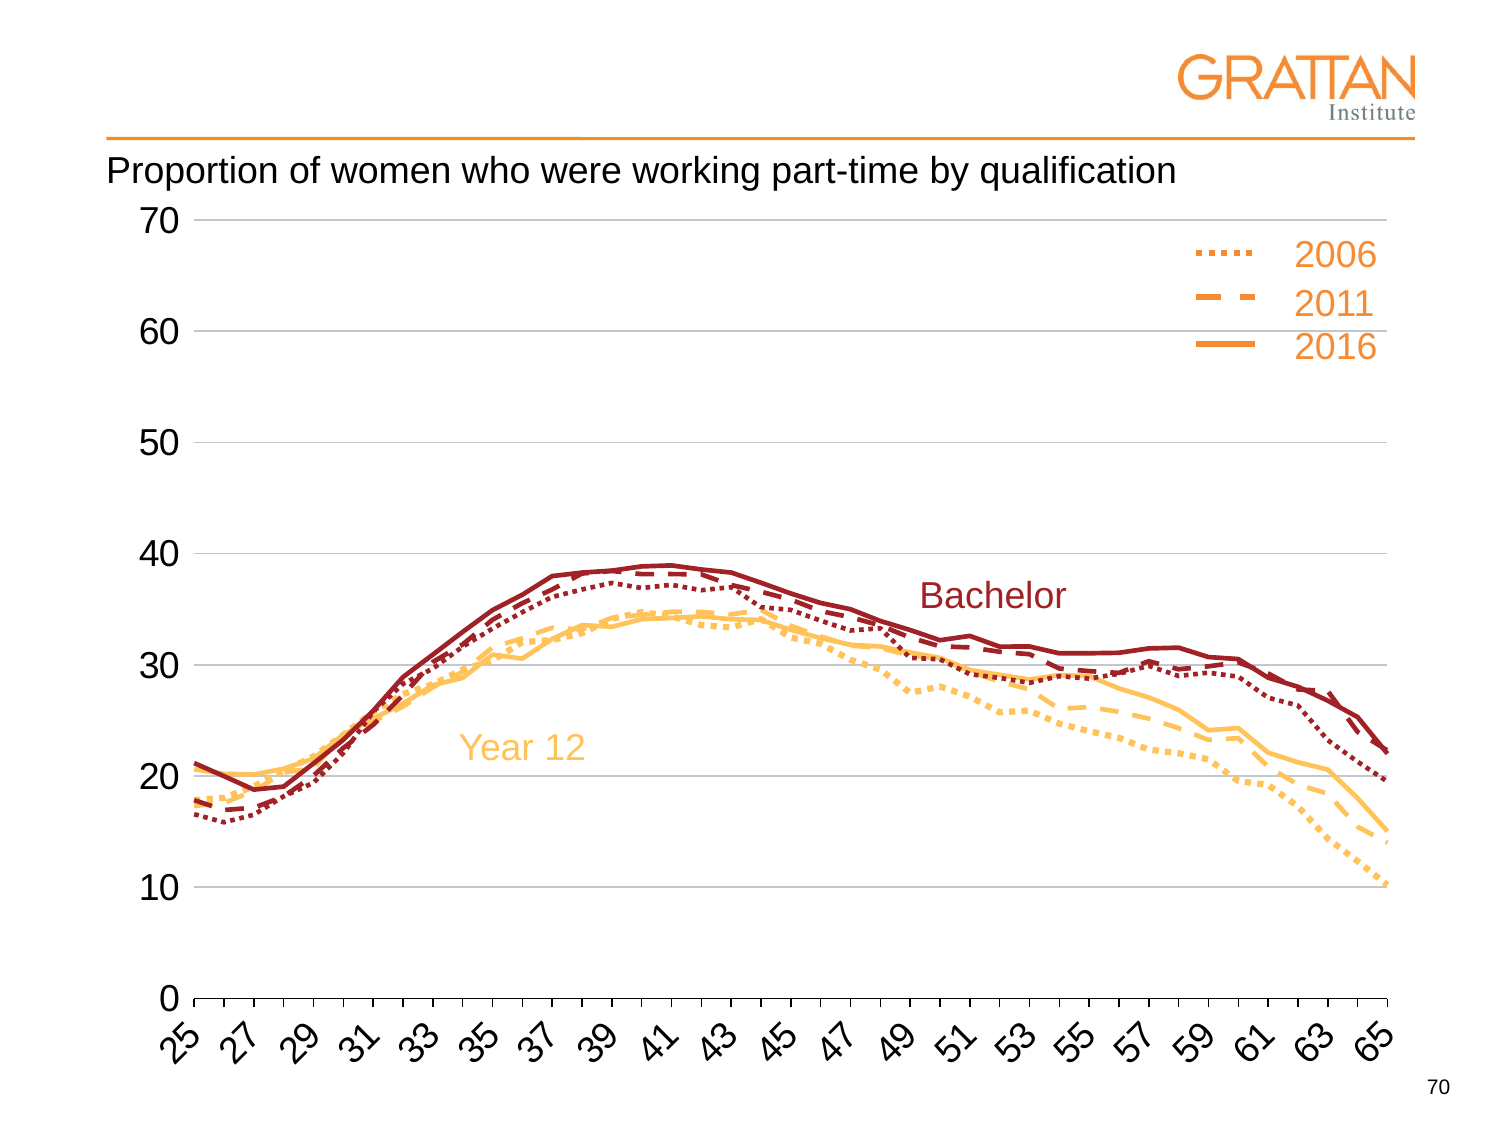

#
Proportion of women who were working part-time by qualification

### Chart

| Category | 2006_Year 12 or equivalent_Female | 2011_Year 12 or equivalent_Female | 2016_Year 12 or equivalent_Female | 2006_Bachelor Degree Level_Female | 2011_Bachelor Degree Level_Female | 2016_Bachelor Degree Level_Female |
|---|---|---|---|---|---|---|
| 25 | 17.84081584808346 | 17.31559854897219 | 20.6157339388273 | 16.565754419956406 | 17.830594991226672 | 21.168637355068306 |
| 26 | 18.0417583724942 | 17.57419818094782 | 20.1950134153524 | 15.844771473043725 | 16.94621526273442 | 19.98843930635838 |
| 27 | 19.06764808973011 | 18.675595238095237 | 20.14222824246529 | 16.52296768584263 | 17.14867245883711 | 18.77677994952163 |
| 28 | 20.468803467548764 | 20.31326480665688 | 20.65465788412421 | 18.176072570451336 | 18.16485599927774 | 19.05072485250956 |
| 29 | 21.766064678706424 | 20.70441482206188 | 21.57403051280328 | 19.392060943276448 | 20.027866965529775 | 21.1350765152428 |
| 30 | 23.70985383315104 | 23.76952895571479 | 23.72177524007267 | 22.062507225711972 | 22.52266093101859 | 23.26152407120517 |
| 31 | 25.768253511673617 | 24.90985576923077 | 25.146006955837 | 25.7745947983415 | 24.608543154202682 | 25.87198594622163 |
| 32 | 27.361862442040184 | 26.24727572598221 | 26.528205464194457 | 28.289425134676407 | 27.271556857317584 | 28.897893924357703 |
| 33 | 28.24878387769284 | 27.981129930658177 | 28.168736447861225 | 29.65741074648395 | 30.249401894274573 | 30.917588911571936 |
| 34 | 29.568619873436067 | 29.374762756900385 | 28.821447299423177 | 31.6267959642055 | 31.837754330605133 | 32.955780095610606 |
| 35 | 30.383941674951476 | 31.563421828908556 | 30.921009930551048 | 33.259505352528606 | 34.04954756498458 | 34.912047056212195 |
| 36 | 32.03529536087921 | 32.38778821100241 | 30.560437414567467 | 34.729196928823406 | 35.54150356318378 | 36.30285714285714 |
| 37 | 32.230419977298524 | 33.343384089652744 | 32.32562734637423 | 36.10730543156406 | 36.77762982689747 | 37.977020927369715 |
| 38 | 32.845063713230914 | 33.172686688311686 | 33.569769631536 | 36.77527551509343 | 38.20562212282477 | 38.29022120149885 |
| 39 | 34.129650367052385 | 34.21847906861531 | 33.41911544676522 | 37.36083320506901 | 38.43742931920256 | 38.466212931453576 |
| 40 | 34.74527395065684 | 34.485759876214885 | 34.10143454196318 | 36.907626320744846 | 38.153321748429356 | 38.85015787663738 |
| 41 | 34.3593220338983 | 34.769801440104736 | 34.210097277321886 | 37.191101581345485 | 38.15595880333497 | 38.93769343795917 |
| 42 | 33.5728813559322 | 34.7577194402683 | 34.35478565946716 | 36.7118626591741 | 38.13044520821677 | 38.57325396578054 |
| 43 | 33.35706887622993 | 34.53332532003125 | 34.095611455951214 | 36.98087645250378 | 37.175225264631266 | 38.29446378508272 |
| 44 | 34.10710782711044 | 34.934716061722995 | 34.029057790306844 | 35.18082378186005 | 36.57001678165206 | 37.37748100955648 |
| 45 | 32.4575771473498 | 33.50362131401966 | 33.147632311977716 | 34.932942162615255 | 35.86826633526122 | 36.41631308973466 |
| 46 | 31.895317930893476 | 32.557354925775975 | 32.403533240353326 | 33.97576210560034 | 34.828079522470524 | 35.56662247859267 |
| 47 | 30.452794534486518 | 31.72787477423239 | 31.804724790042897 | 33.08693556162623 | 34.27976161635738 | 34.99942724044446 |
| 48 | 29.58229426433915 | 31.523349436392916 | 31.651145230304557 | 33.28240942819729 | 33.537088245282106 | 33.940321979886605 |
| 49 | 27.474598492297606 | 30.84324816331838 | 31.11686629977339 | 30.62738925118057 | 32.45039682539682 | 33.12831103528778 |
| 50 | 28.05212050792597 | 30.578248659688537 | 30.62163227756604 | 30.49912942542078 | 31.665671047391477 | 32.21078746669117 |
| 51 | 27.148151340170646 | 29.403045411669588 | 29.54151349101755 | 29.158729183309777 | 31.568395620212822 | 32.59750877699226 |
| 52 | 25.733899376750067 | 28.487116741039298 | 29.09799630718731 | 28.82198952879581 | 31.17616846430406 | 31.633616619452315 |
| 53 | 25.888652940633367 | 27.793061286871467 | 28.680879413724185 | 28.37920075731963 | 30.953655142887722 | 31.651419858967028 |
| 54 | 24.706572769953052 | 26.041499115328936 | 29.074539917913413 | 28.979807910459048 | 29.668015296790998 | 31.036522253437823 |
| 55 | 24.028762608608808 | 26.209251280383707 | 28.988107102518104 | 28.764631445745017 | 29.43213296398892 | 31.038928837093973 |
| 56 | 23.435391800726517 | 25.772846616413993 | 27.87828947368421 | 29.1943207594724 | 29.269910170615542 | 31.08371854134566 |
| 57 | 22.37850320142752 | 25.16226549302036 | 27.06867175346322 | 29.90542649894408 | 30.326654210424586 | 31.477706340494485 |
| 58 | 22.057638049173722 | 24.30516694646521 | 25.965020417597657 | 29.000297235707915 | 29.59849350998722 | 31.543551361319015 |
| 59 | 21.497536945812808 | 23.24684093759043 | 24.120032441200323 | 29.292833412434742 | 29.86297289246351 | 30.700629842260742 |
| 60 | 19.547151631940263 | 23.40197130867571 | 24.317758522957323 | 28.935806687820357 | 30.218093063538305 | 30.520237956374665 |
| 61 | 19.20343301595816 | 20.844273884063824 | 22.107155083875384 | 27.044276027124052 | 29.22695328648202 | 28.844016302334197 |
| 62 | 17.25966234128645 | 19.226814723421757 | 21.2388599664696 | 26.344787588806728 | 27.78234273714964 | 28.026058631921824 |
| 63 | 14.368901479383066 | 18.40711501948636 | 20.58122478914558 | 23.232995177116248 | 27.649279009000292 | 26.78154606618152 |
| 64 | 12.352189197826782 | 15.444280805105548 | 18.016039717395454 | 21.29054520358868 | 23.975563909774436 | 25.304008407146075 |
| 65 | 10.199216754639878 | 13.99976027807743 | 15.033947623666343 | 19.49221949221949 | 22.2986840516721 | 22.010977646965237 |
2006
2011
2016
Bachelor
Year 12